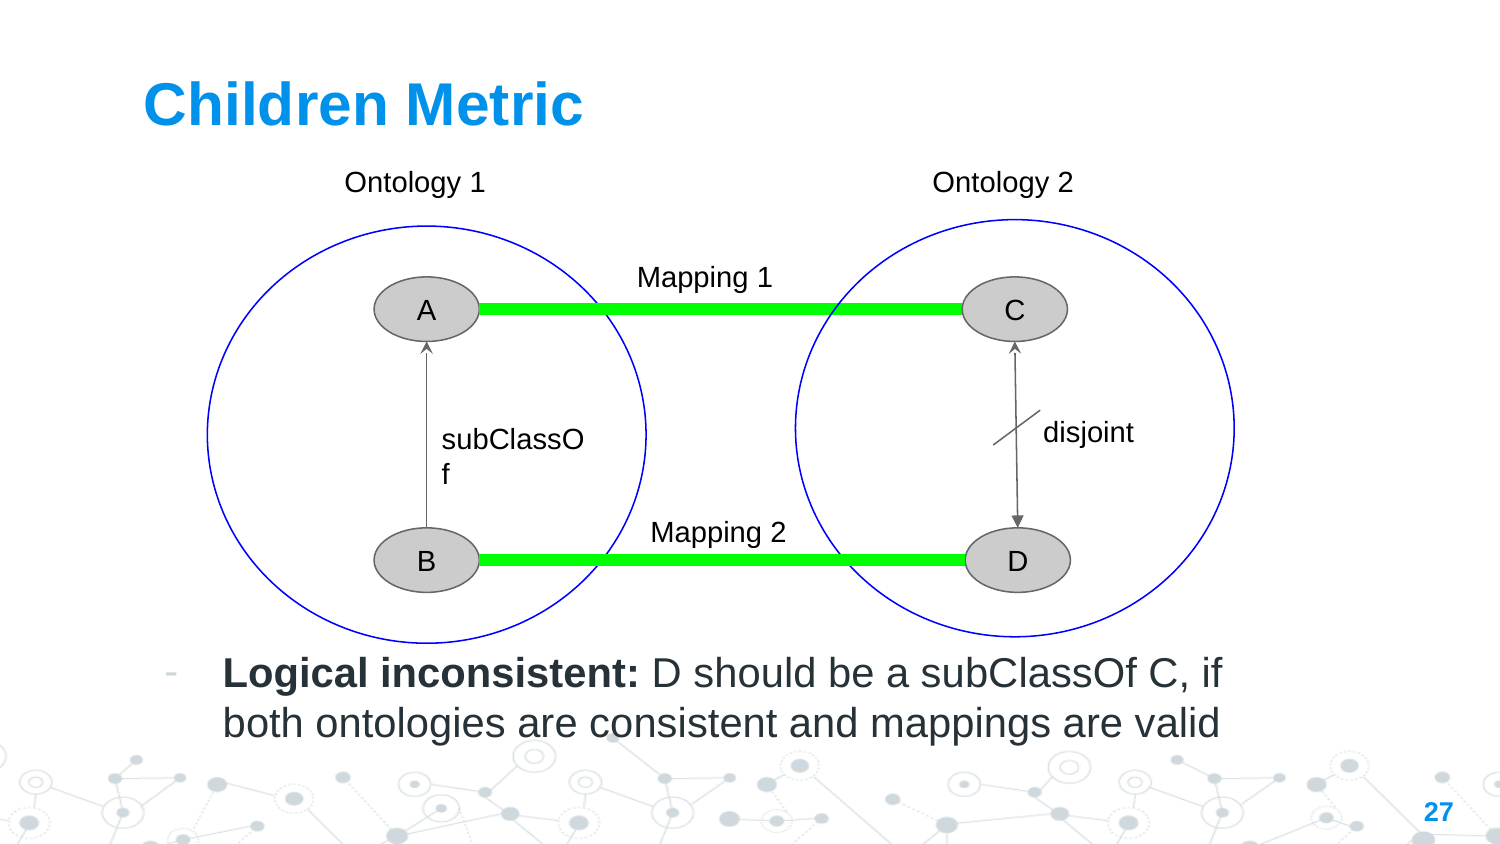

# Children Metric

Ontology 1
Ontology 2

Mapping 1
A
C
disjoint
subClassOf
Mapping 2
B
D
Logical inconsistent: D should be a subClassOf C, if both ontologies are consistent and mappings are valid
27